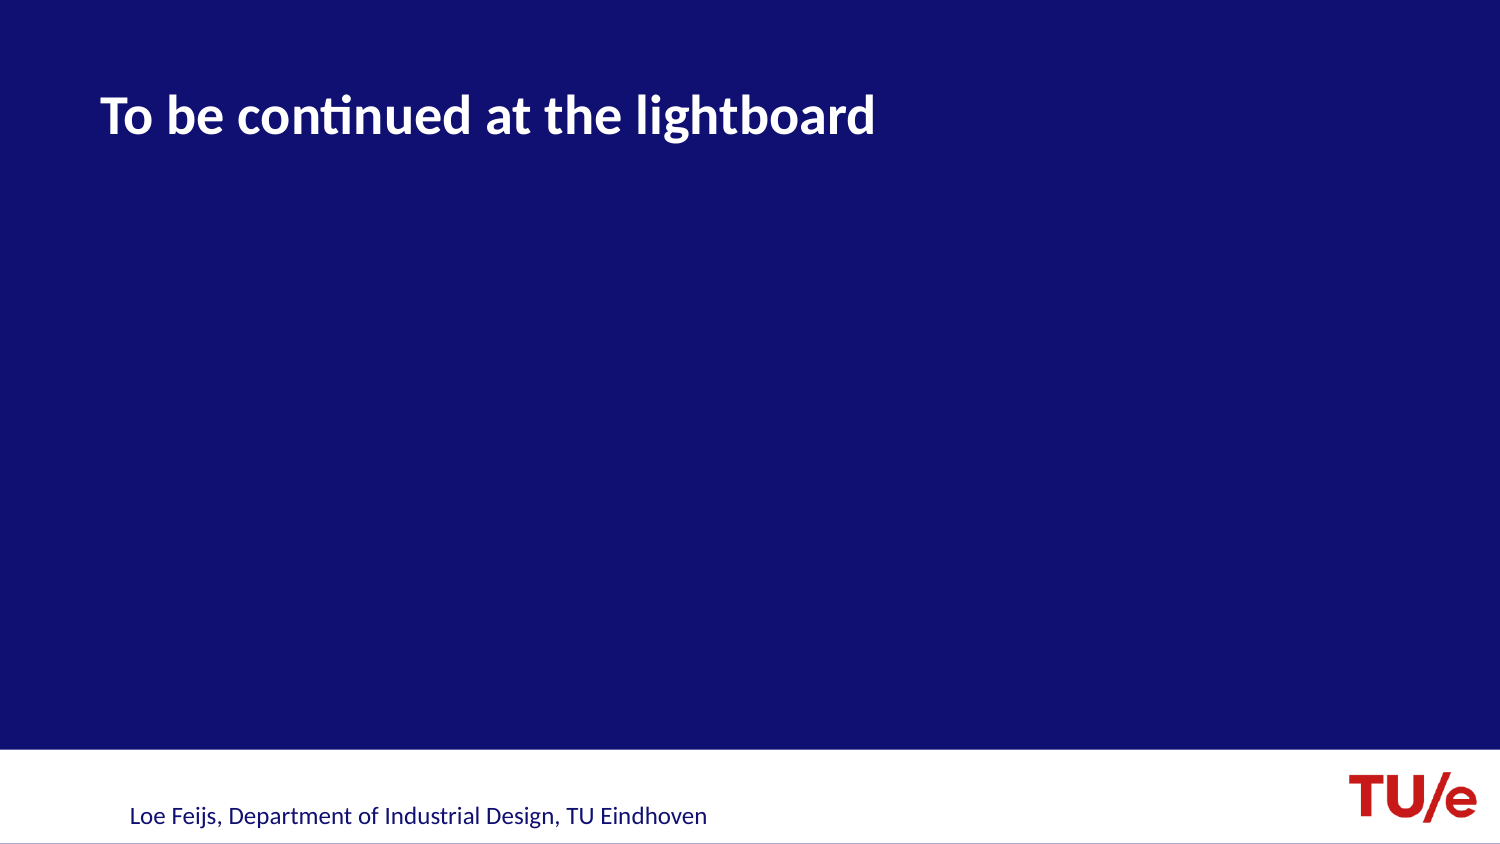

# To be continued at the lightboard
Loe Feijs, Department of Industrial Design, TU Eindhoven